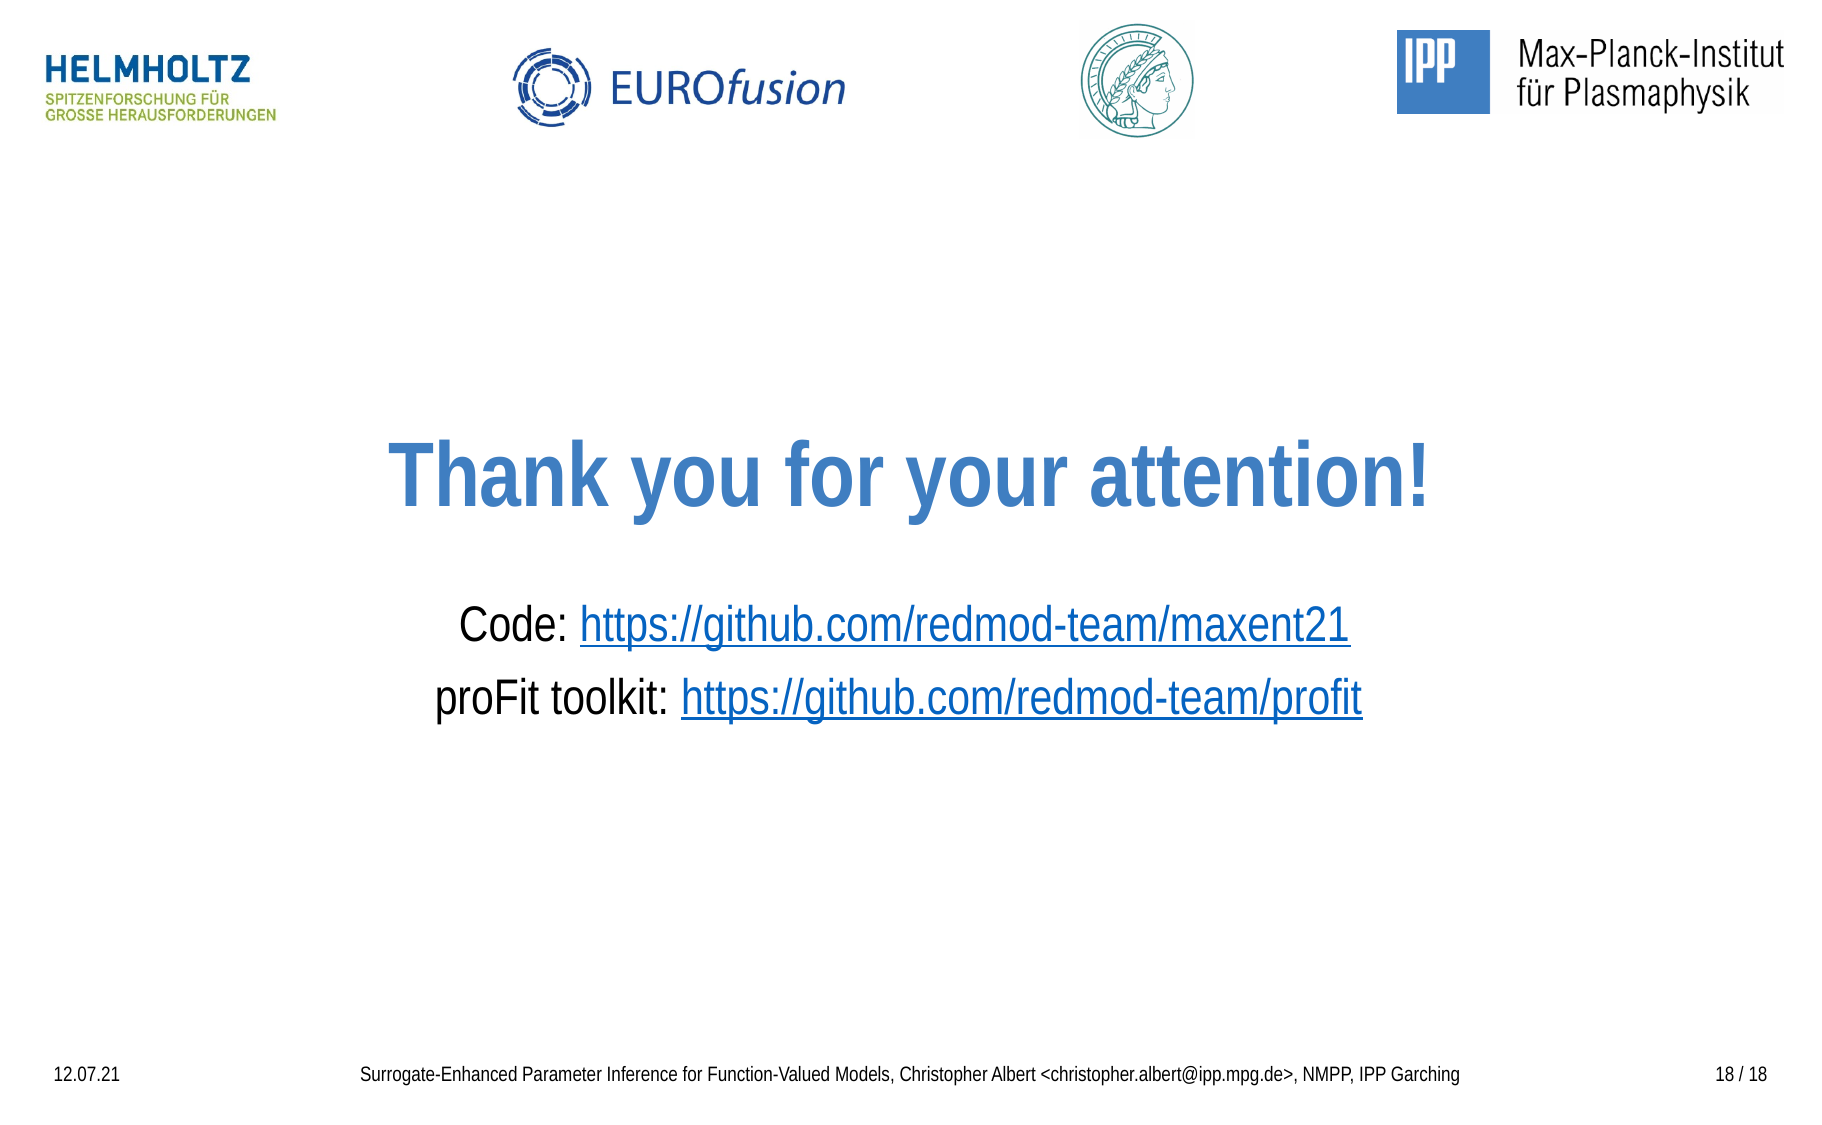

# Thank you for your attention!
Code: https://github.com/redmod-team/maxent21
proFit toolkit: https://github.com/redmod-team/profit

Surrogate-Enhanced Parameter Inference for Function-Valued Models, Christopher Albert <christopher.albert@ipp.mpg.de>, NMPP, IPP Garching
18 / 18
12.07.21